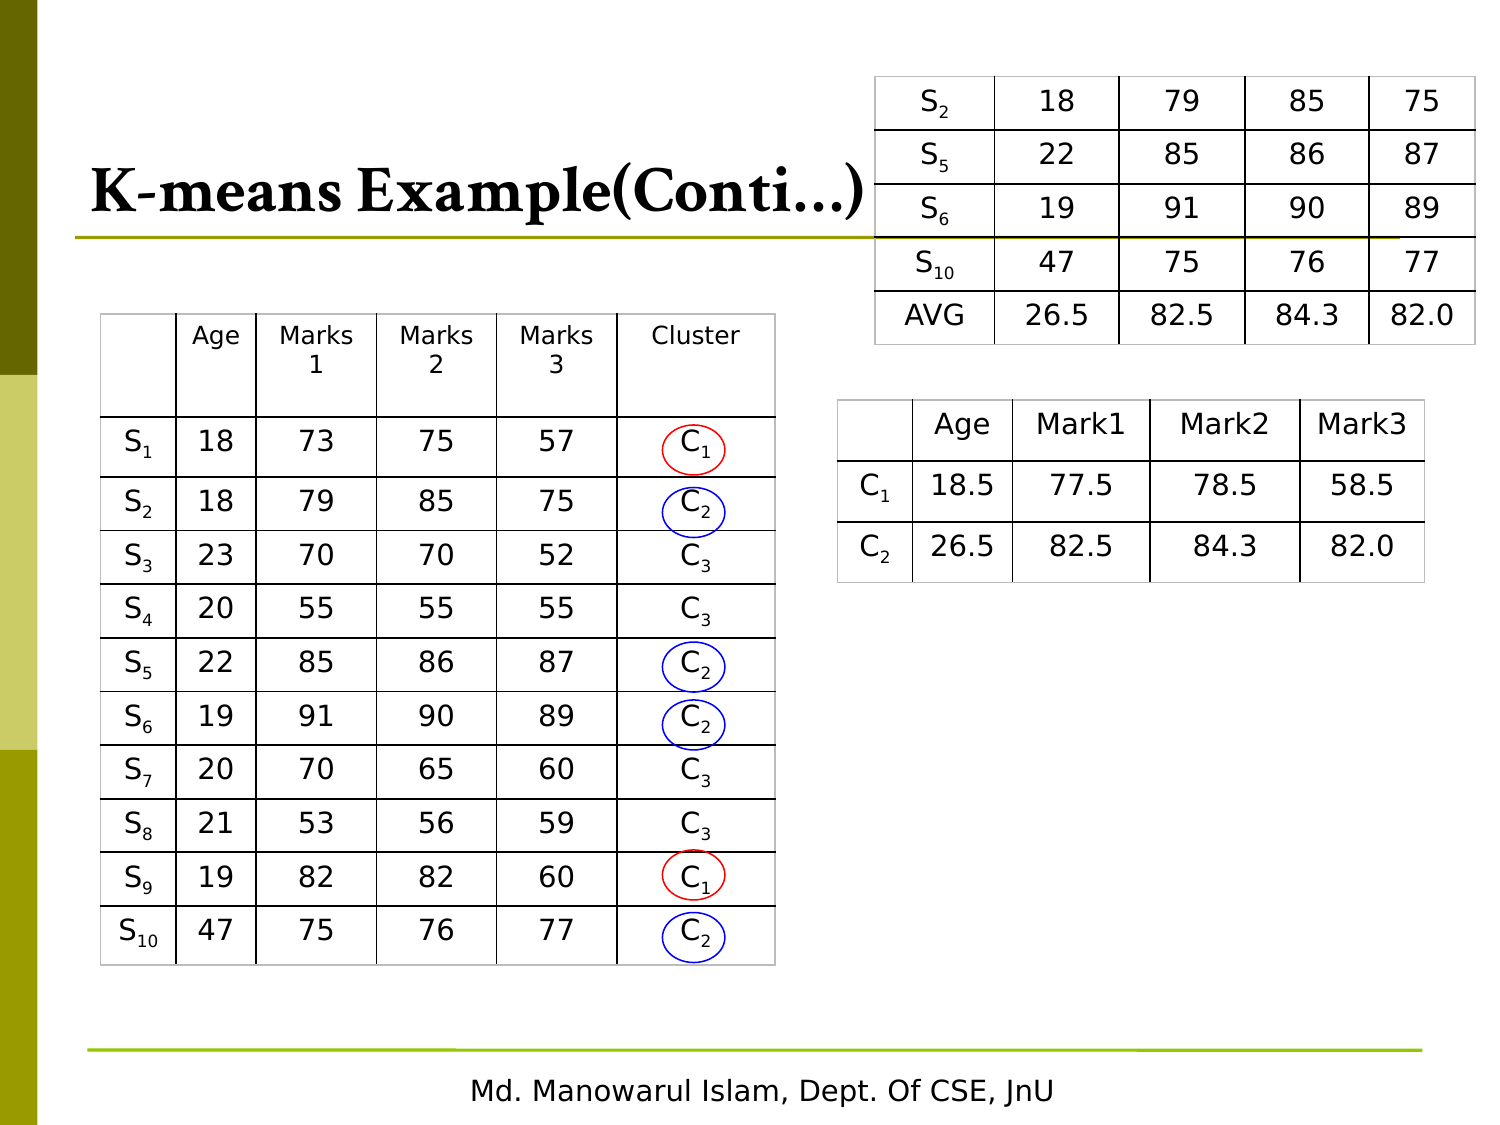

# K-means Example(Conti…)
| S2 | 18 | 79 | 85 | 75 |
| --- | --- | --- | --- | --- |
| S5 | 22 | 85 | 86 | 87 |
| S6 | 19 | 91 | 90 | 89 |
| S10 | 47 | 75 | 76 | 77 |
| AVG | 26.5 | 82.5 | 84.3 | 82.0 |
|  | Age | Marks1 | Marks2 | Marks3 | Cluster |
| --- | --- | --- | --- | --- | --- |
| S1 | 18 | 73 | 75 | 57 | C1 |
| S2 | 18 | 79 | 85 | 75 | C2 |
| S3 | 23 | 70 | 70 | 52 | C3 |
| S4 | 20 | 55 | 55 | 55 | C3 |
| S5 | 22 | 85 | 86 | 87 | C2 |
| S6 | 19 | 91 | 90 | 89 | C2 |
| S7 | 20 | 70 | 65 | 60 | C3 |
| S8 | 21 | 53 | 56 | 59 | C3 |
| S9 | 19 | 82 | 82 | 60 | C1 |
| S10 | 47 | 75 | 76 | 77 | C2 |
|  | Age | Mark1 | Mark2 | Mark3 |
| --- | --- | --- | --- | --- |
| C1 | 18.5 | 77.5 | 78.5 | 58.5 |
| C2 | 26.5 | 82.5 | 84.3 | 82.0 |